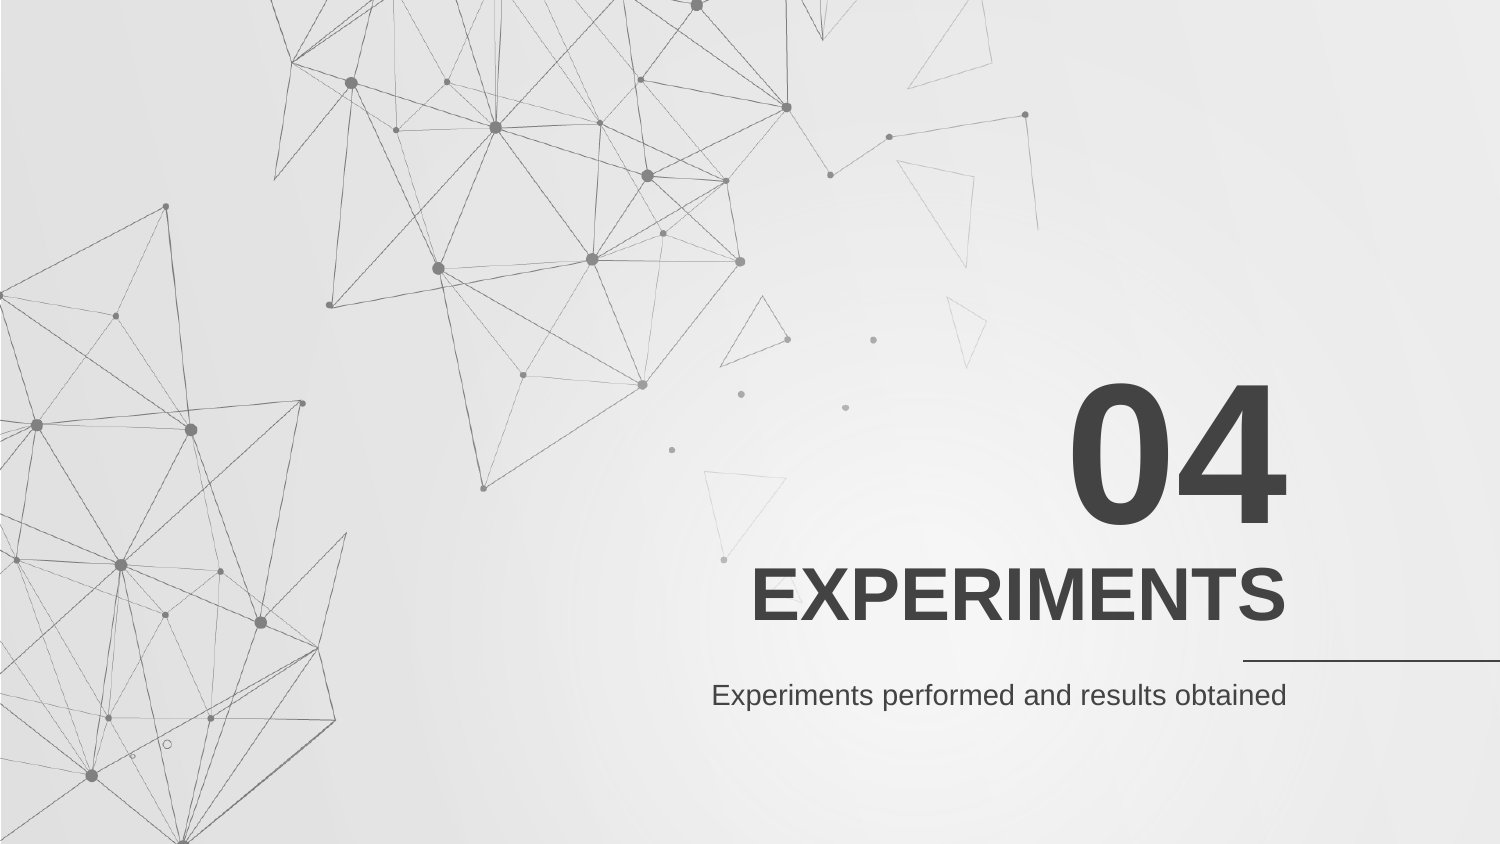

04
# EXPERIMENTS
Experiments performed and results obtained